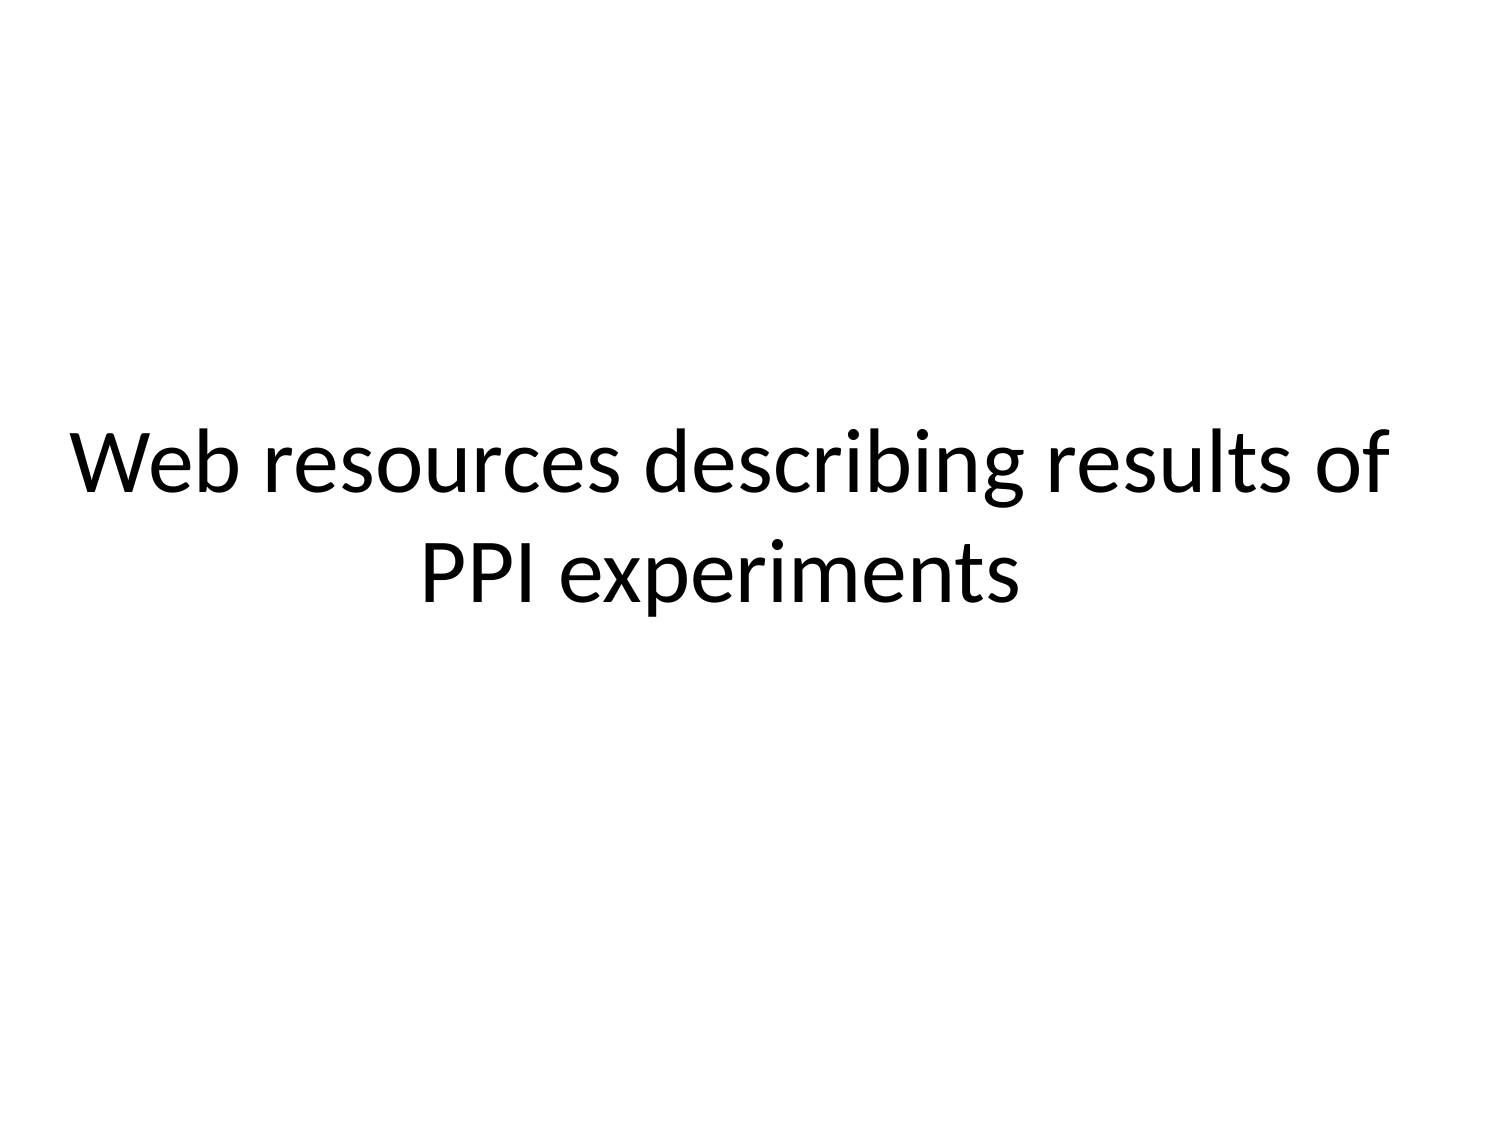

# Web resources describing results of PPI experiments